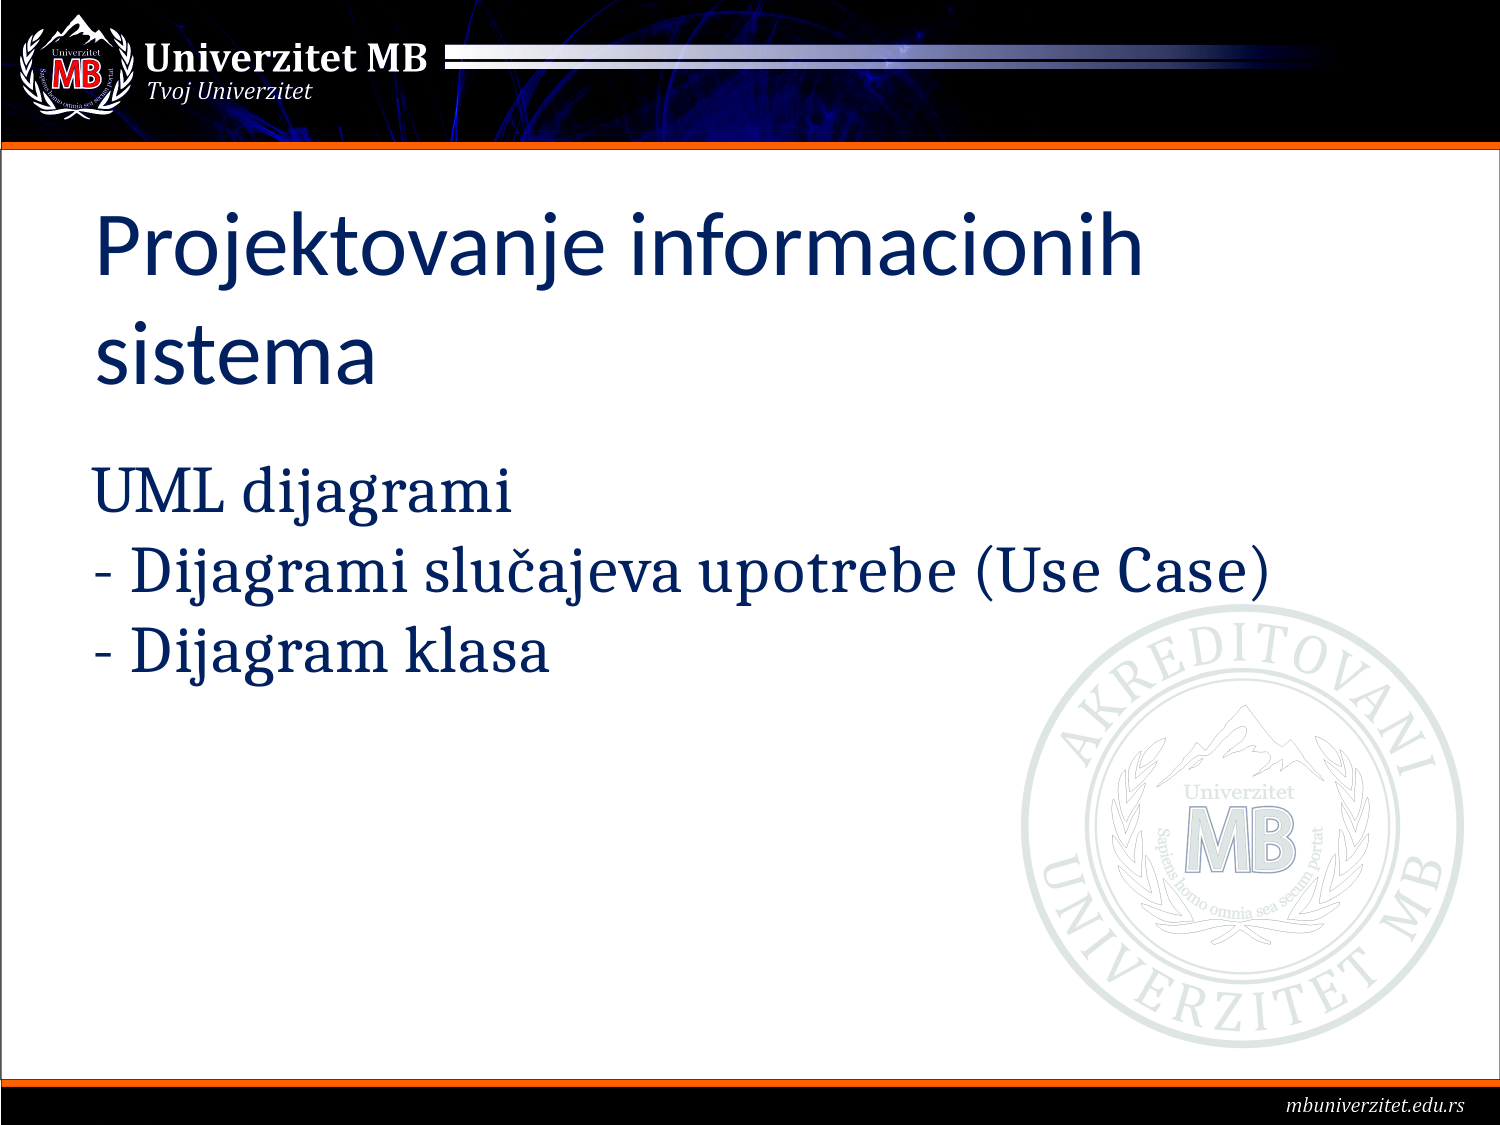

Projektovanje informacionih sistema
# UML dijagrami - Dijagrami slučajeva upotrebe (Use Case) - Dijagram klasa